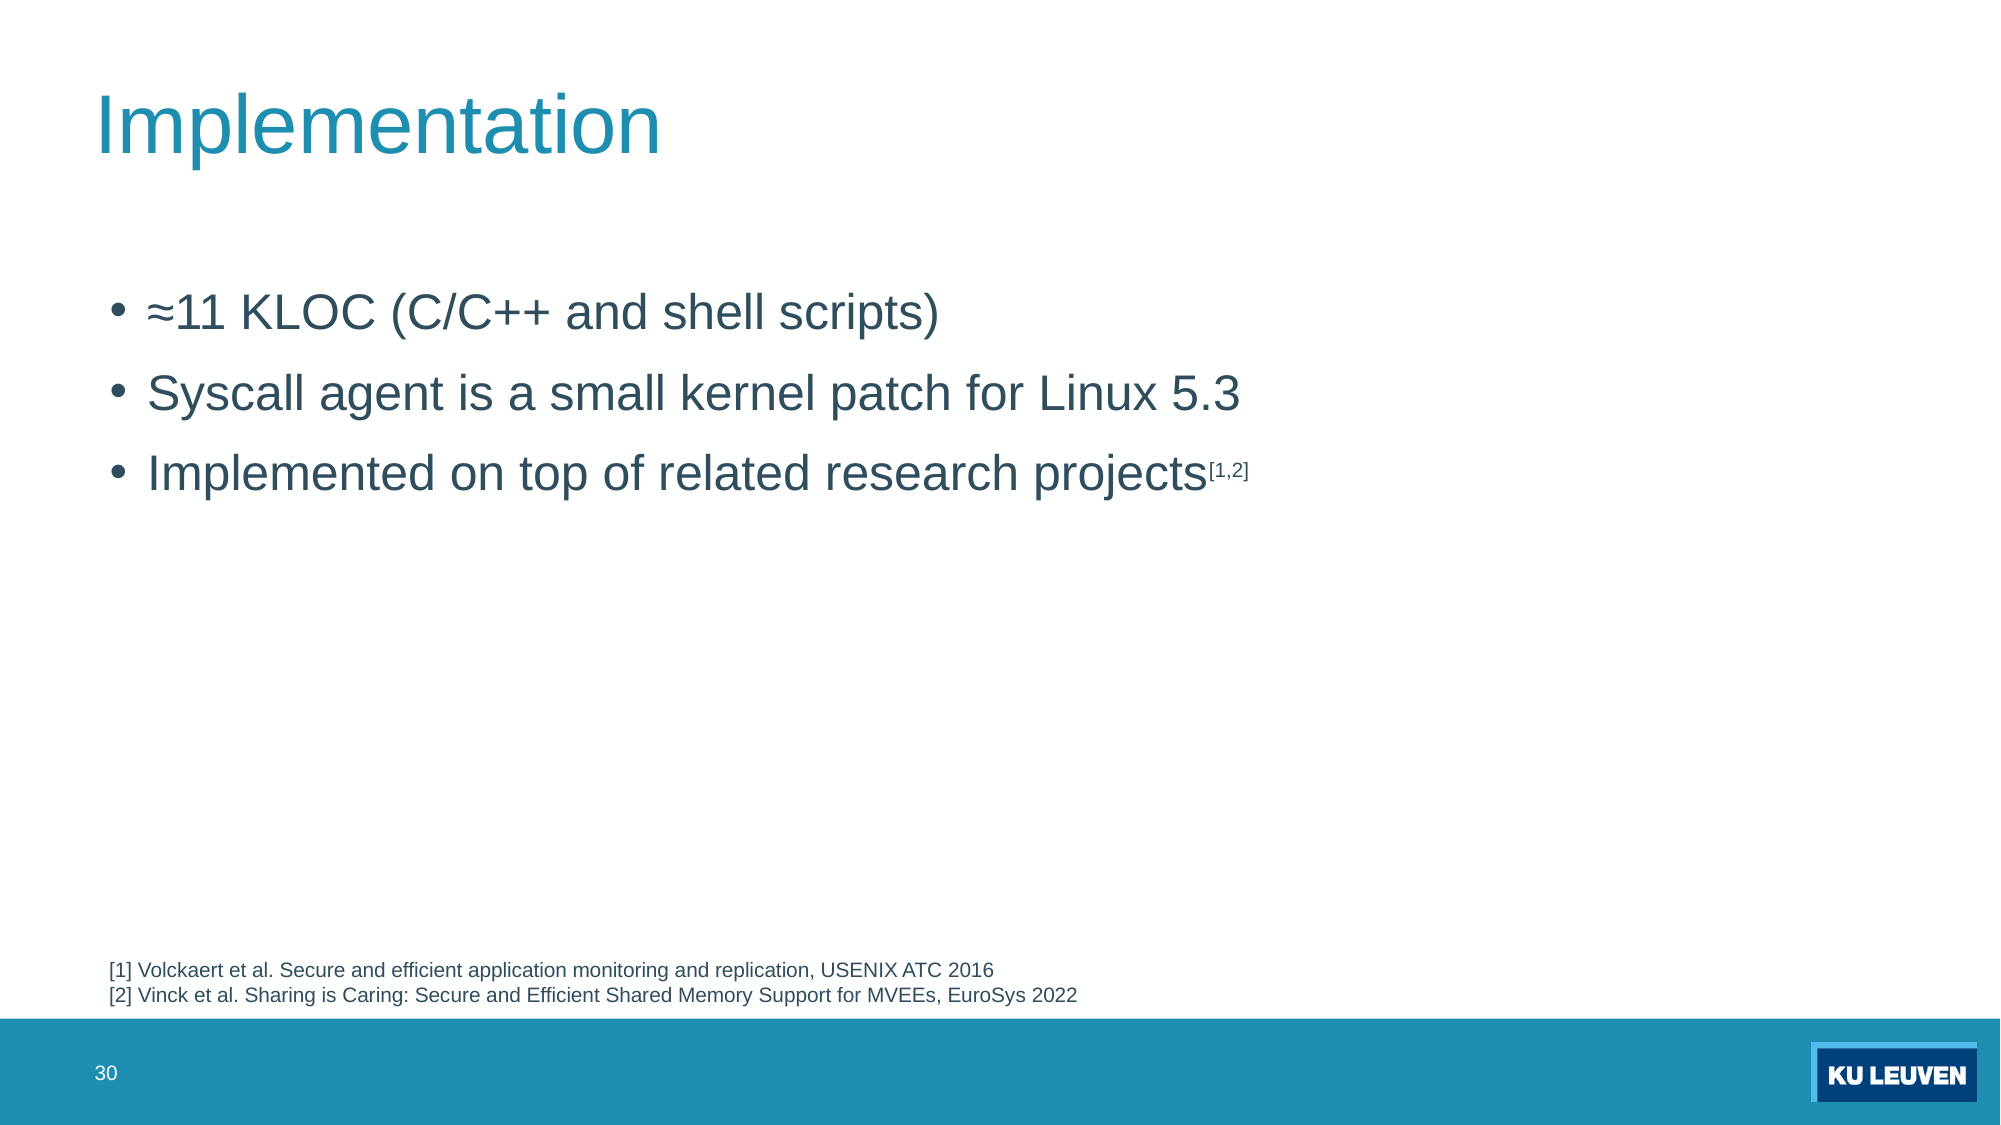

# Implementation
≈11 KLOC (C/C++ and shell scripts)
Syscall agent is a small kernel patch for Linux 5.3
Implemented on top of related research projects[1,2]
[1] Volckaert et al. Secure and efficient application monitoring and replication, USENIX ATC 2016
[2] Vinck et al. Sharing is Caring: Secure and Efficient Shared Memory Support for MVEEs, EuroSys 2022

30